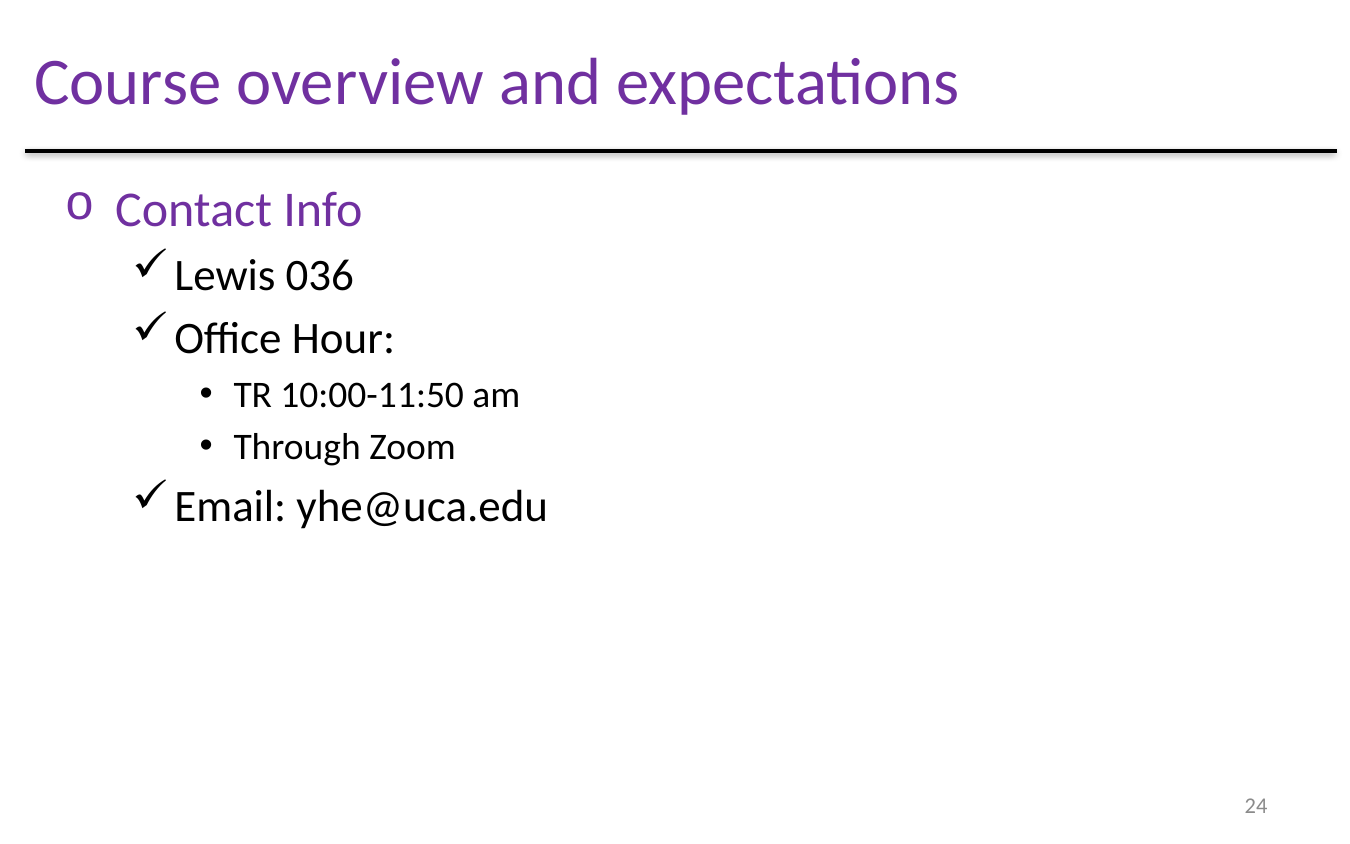

Course overview and expectations
Contact Info
Lewis 036
Office Hour:
TR 10:00-11:50 am
Through Zoom
Email: yhe@uca.edu
24